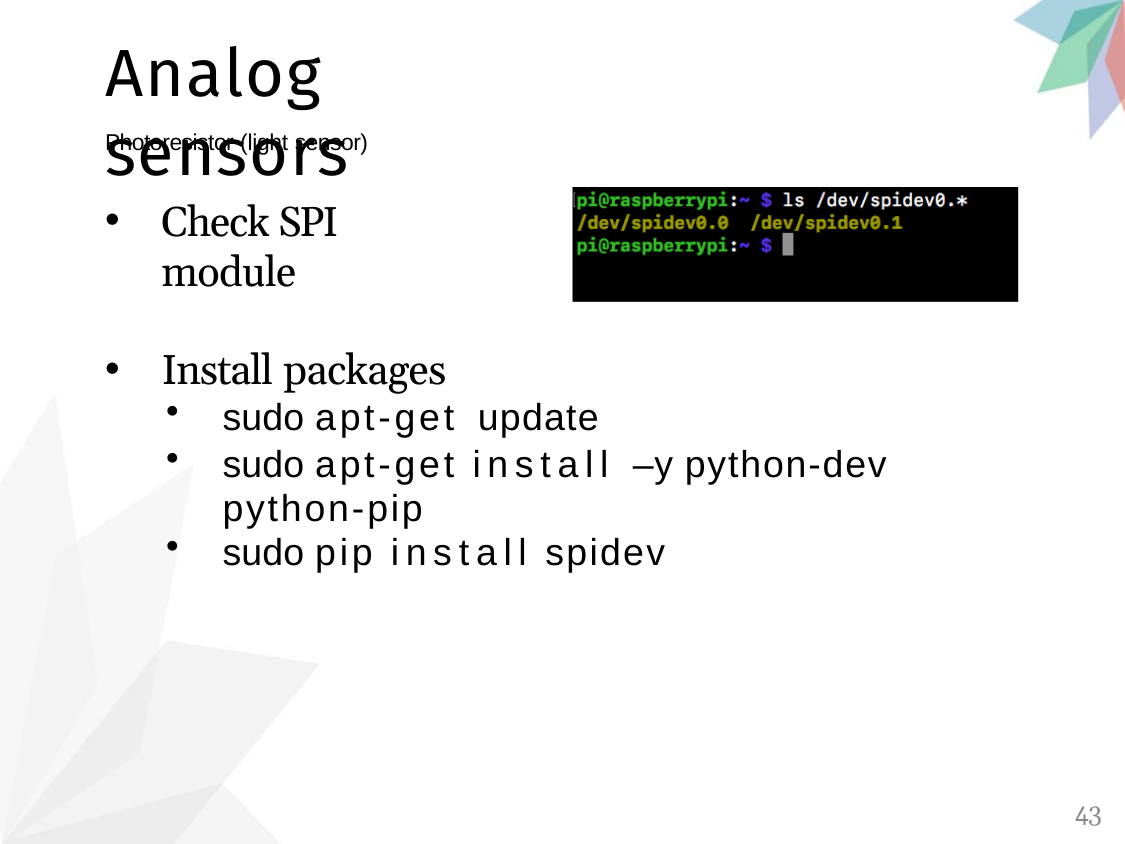

# Analog sensors
Photoresistor (light sensor)

Check SPI module

Install packages
sudo apt-get update
sudo apt-get install –y python-dev  python-pip
sudo pip install spidev
43